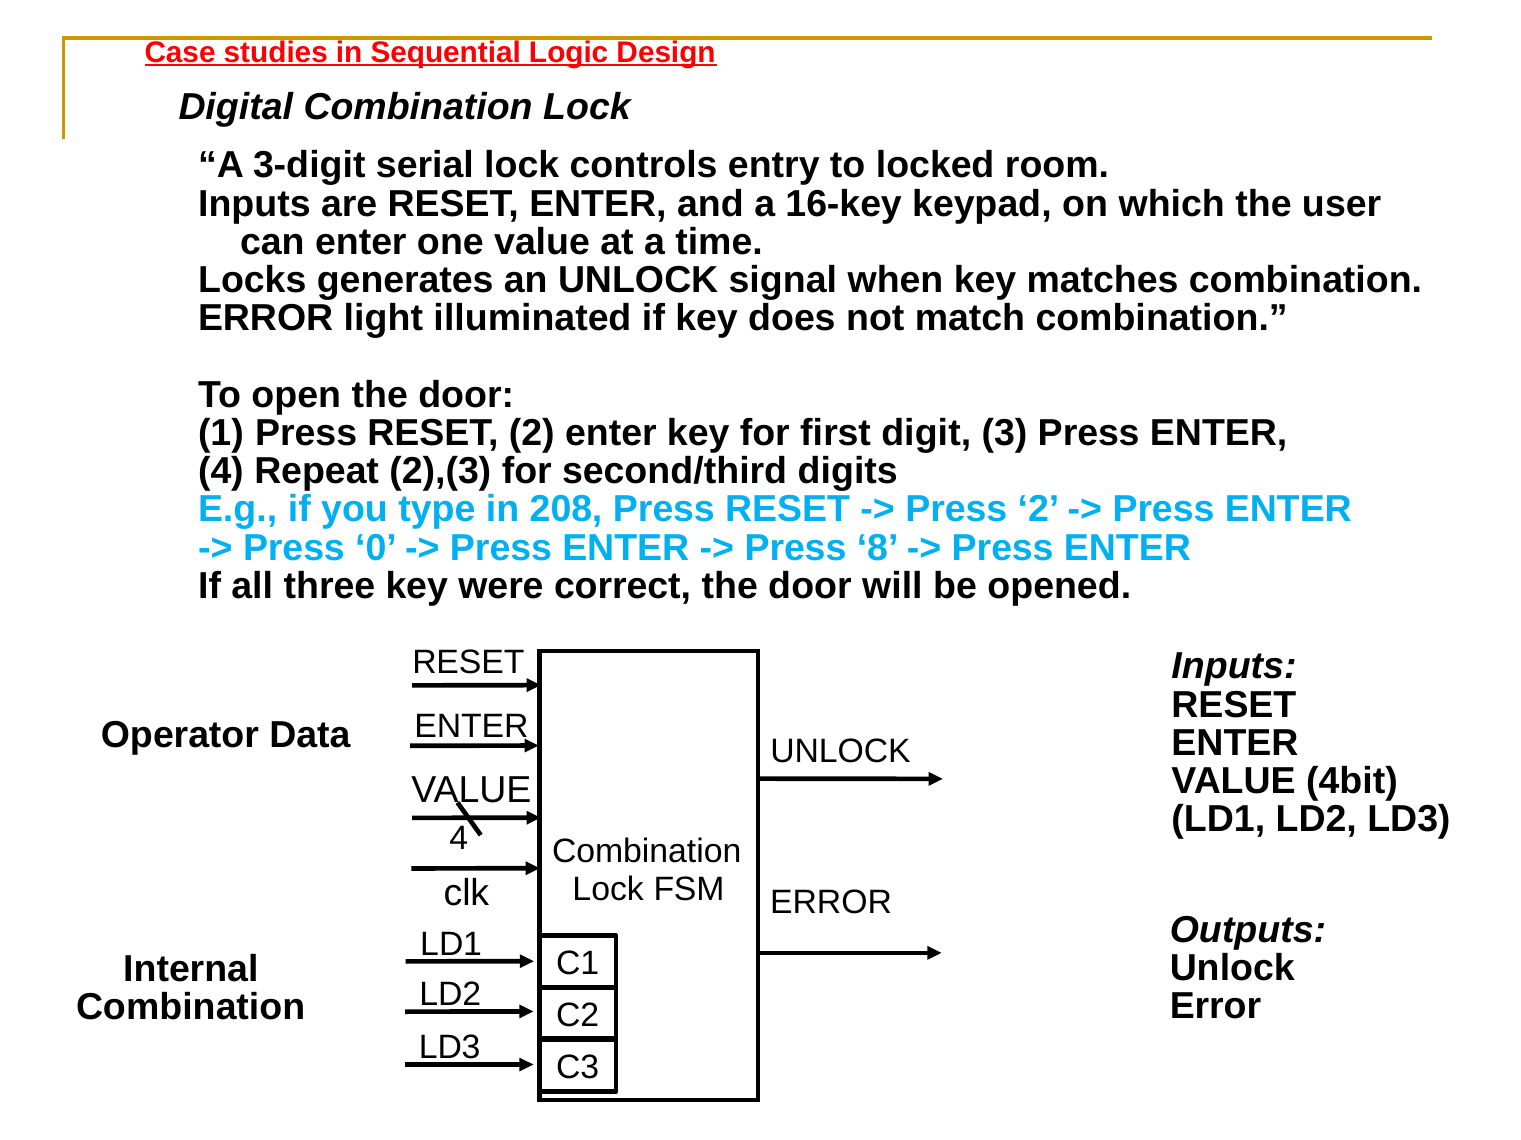

Case studies in Sequential Logic Design
Digital Combination Lock
“A 3-digit serial lock controls entry to locked room.
Inputs are RESET, ENTER, and a 16-key keypad, on which the user
    can enter one value at a time.
Locks generates an UNLOCK signal when key matches combination.
ERROR light illuminated if key does not match combination.”

To open the door:
Press RESET, (2) enter key for first digit, (3) Press ENTER,
(4) Repeat (2),(3) for second/third digits
E.g., if you type in 208, Press RESET -> Press ‘2’ -> Press ENTER
-> Press ‘0’ -> Press ENTER -> Press ‘8’ -> Press ENTER
If all three key were correct, the door will be opened.
RESET

ENTER
UNLOCK
VALUE
Combination
Lock FSM
ERROR

Inputs:
RESET
ENTER
VALUE (4bit)
(LD1, LD2, LD3)
Operator Data
4
clk
Outputs:
Unlock
Error
LD1
C1
Internal
Combination
LD2
C2
LD3
C3